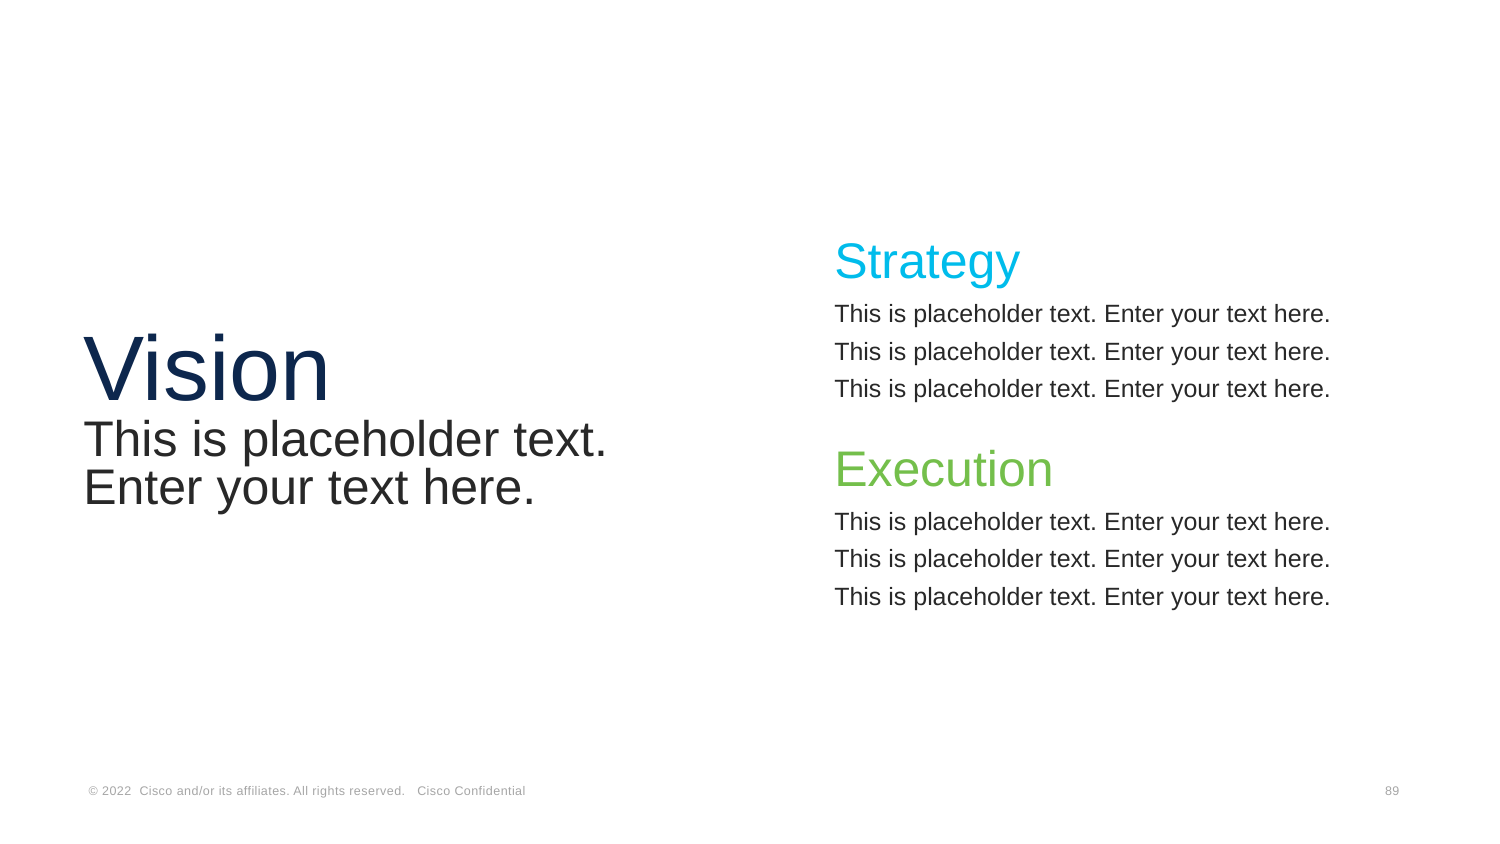

Strategy
This is placeholder text. Enter your text here.
This is placeholder text. Enter your text here.
This is placeholder text. Enter your text here.
Execution
This is placeholder text. Enter your text here.
This is placeholder text. Enter your text here.
This is placeholder text. Enter your text here.
Vision
This is placeholder text. Enter your text here.